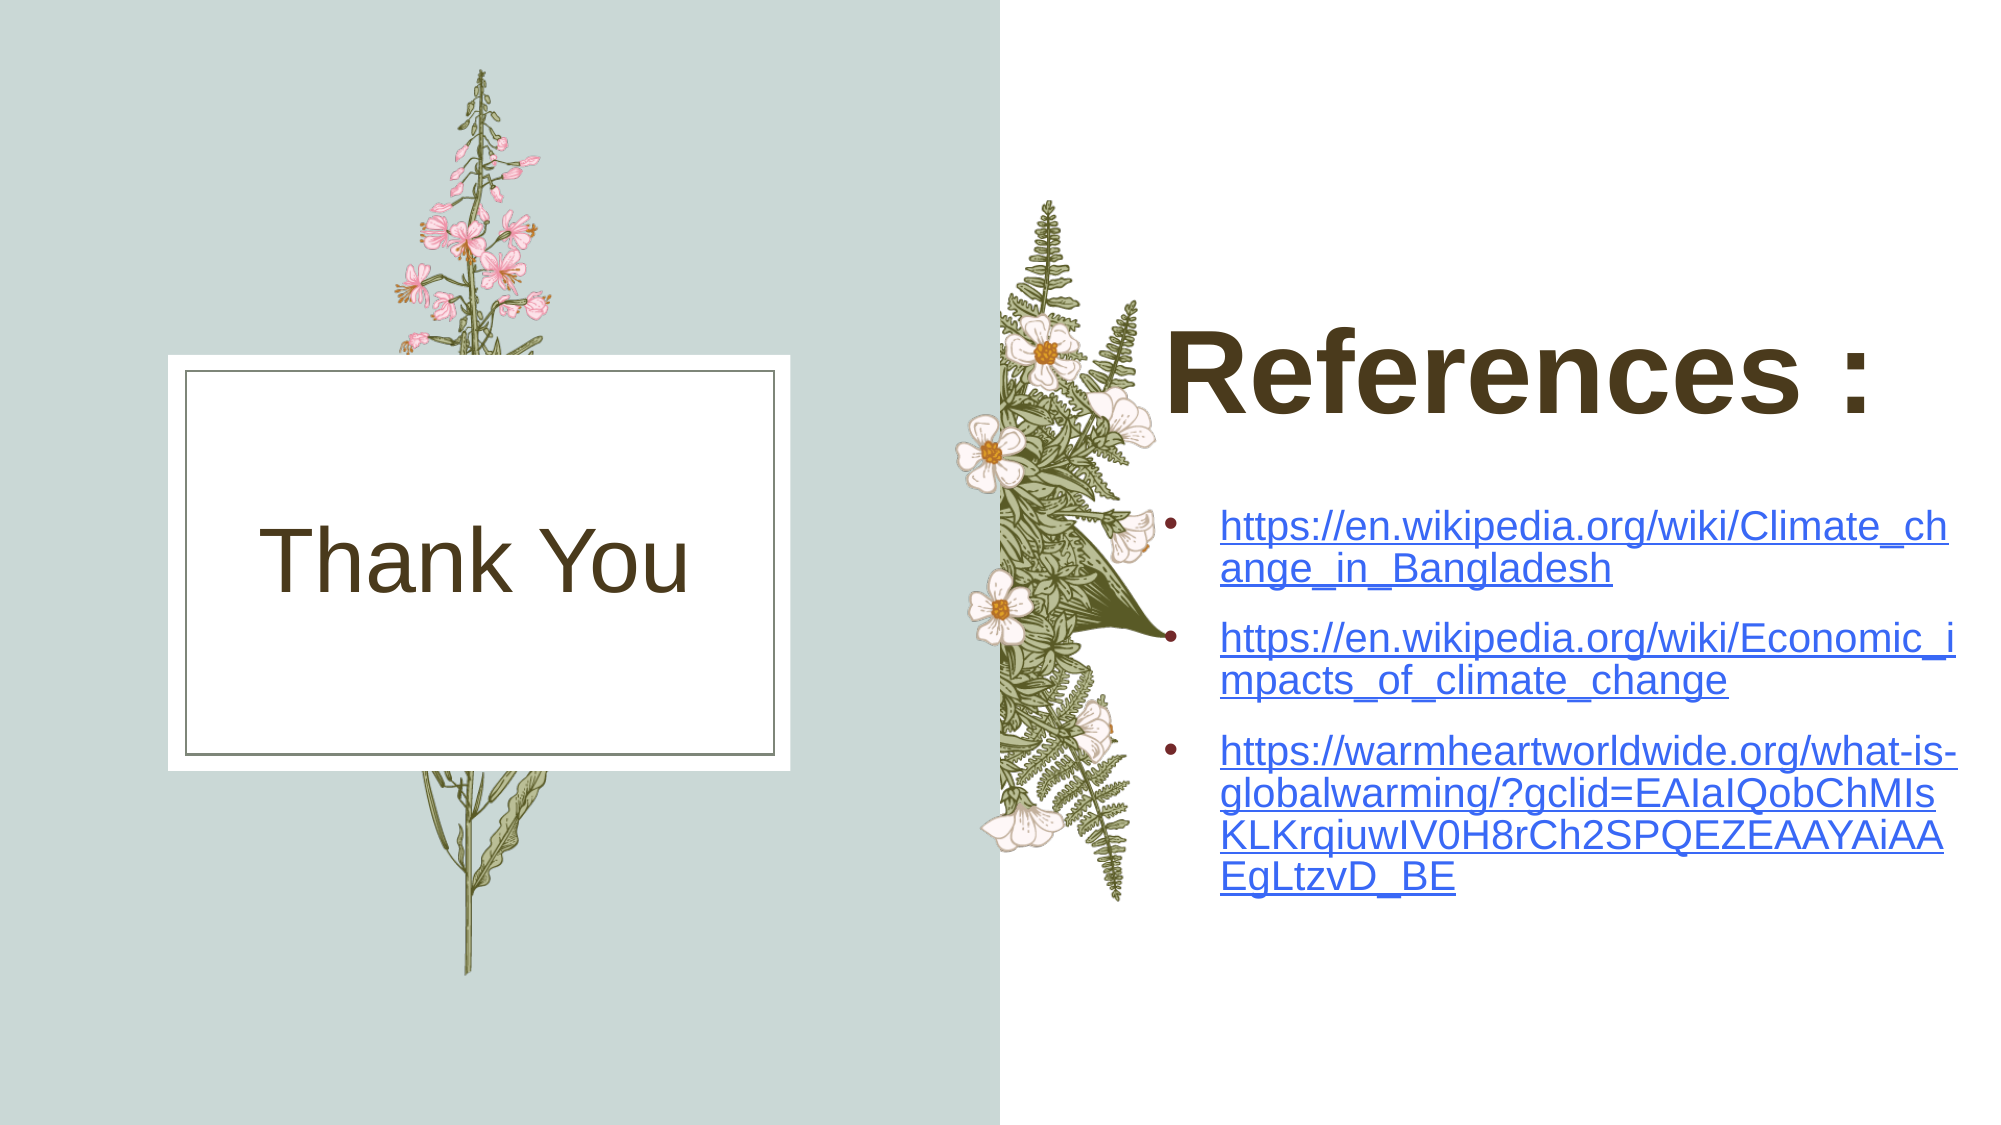

References​ :

https://en.wikipedia.org/wiki/Climate_change_in_Bangladesh
https://en.wikipedia.org/wiki/Economic_impacts_of_climate_change
https://warmheartworldwide.org/what-is-globalwarming/?gclid=EAIaIQobChMIsKLKrqiuwIV0H8rCh2SPQEZEAAYAiAAEgLtzvD_BE

# Thank You